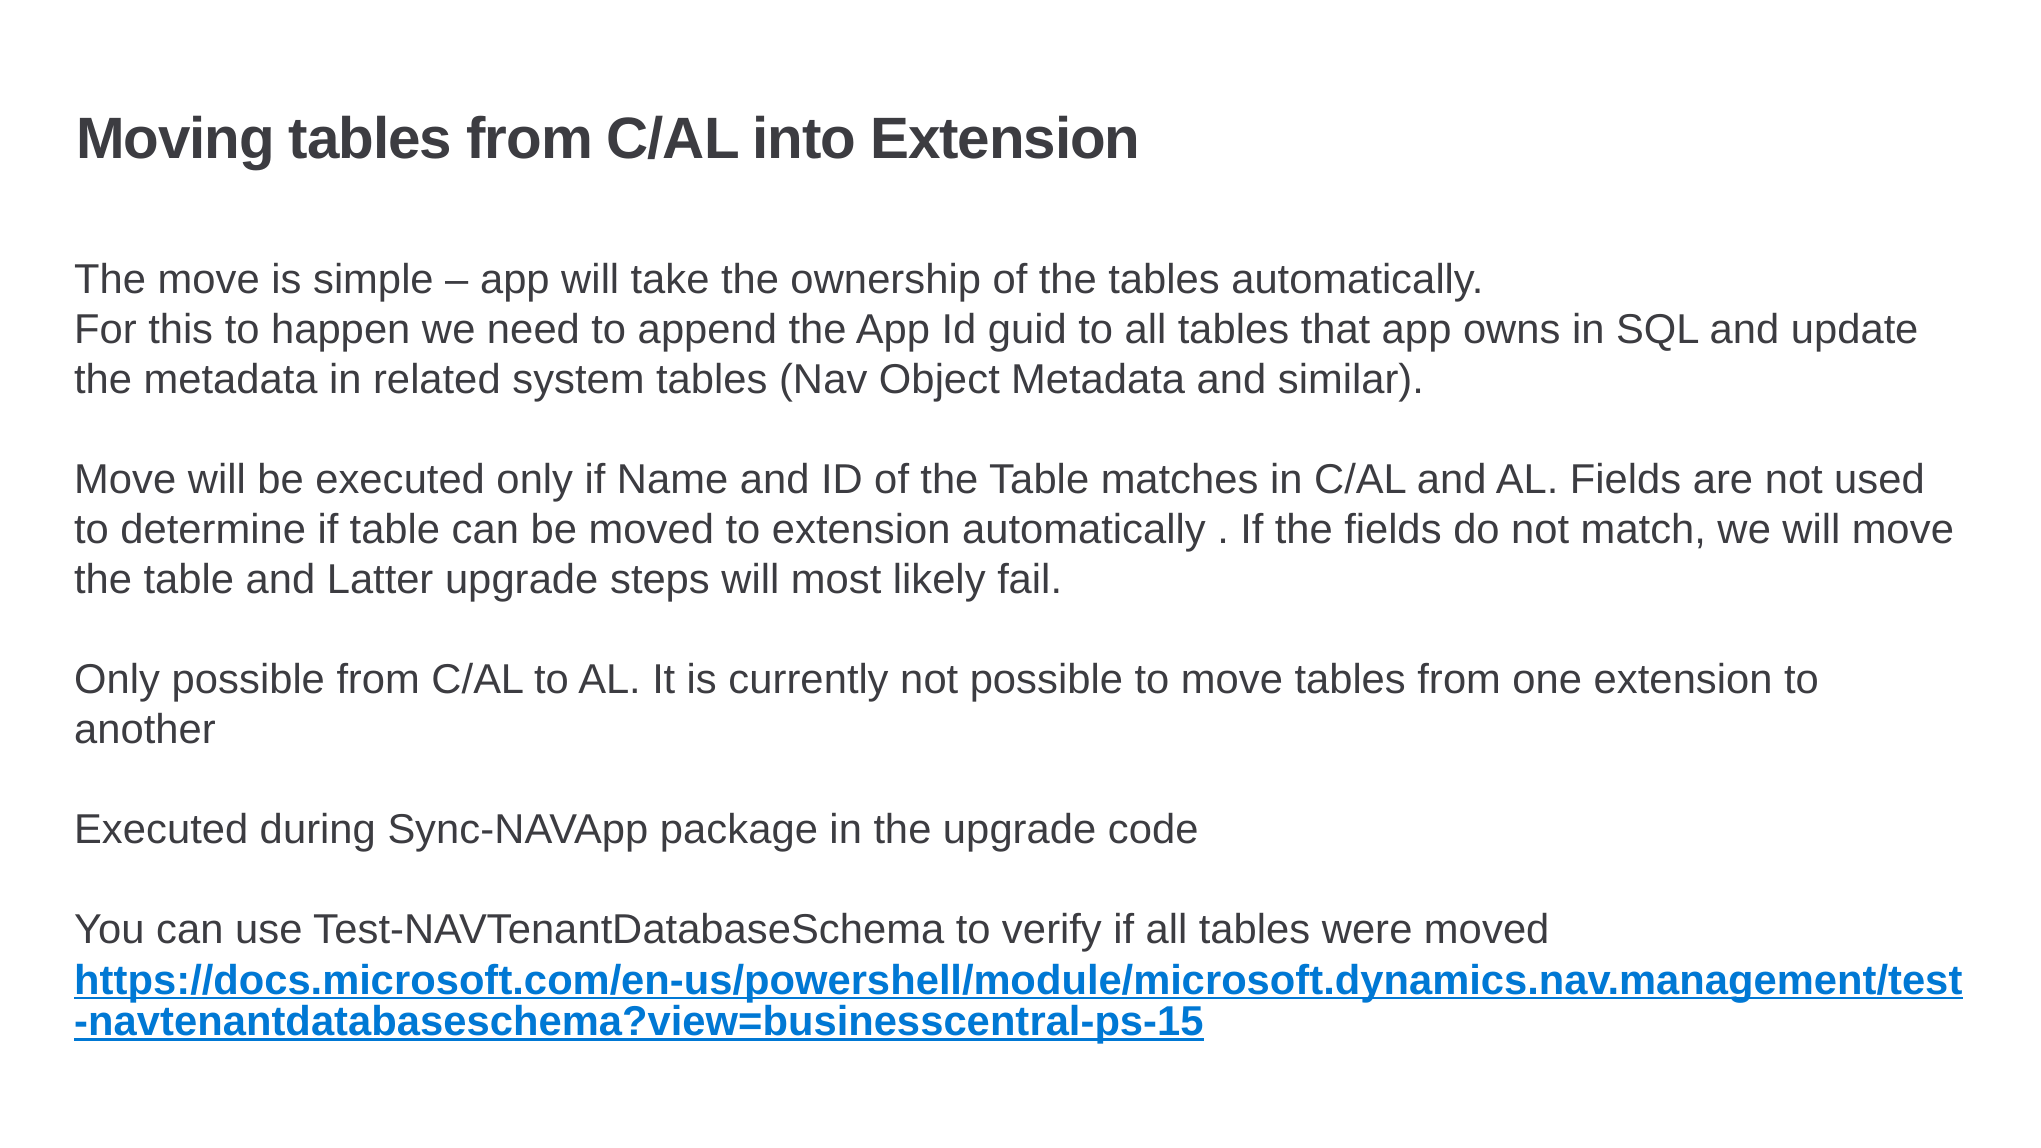

# Moving tables from C/AL into Extension
The move is simple – app will take the ownership of the tables automatically.
For this to happen we need to append the App Id guid to all tables that app owns in SQL and update the metadata in related system tables (Nav Object Metadata and similar).

Move will be executed only if Name and ID of the Table matches in C/AL and AL. Fields are not used to determine if table can be moved to extension automatically . If the fields do not match, we will move the table and Latter upgrade steps will most likely fail.

Only possible from C/AL to AL. It is currently not possible to move tables from one extension to another

Executed during Sync-NAVApp package in the upgrade code

You can use Test-NAVTenantDatabaseSchema to verify if all tables were moved
https://docs.microsoft.com/en-us/powershell/module/microsoft.dynamics.nav.management/test-navtenantdatabaseschema?view=businesscentral-ps-15